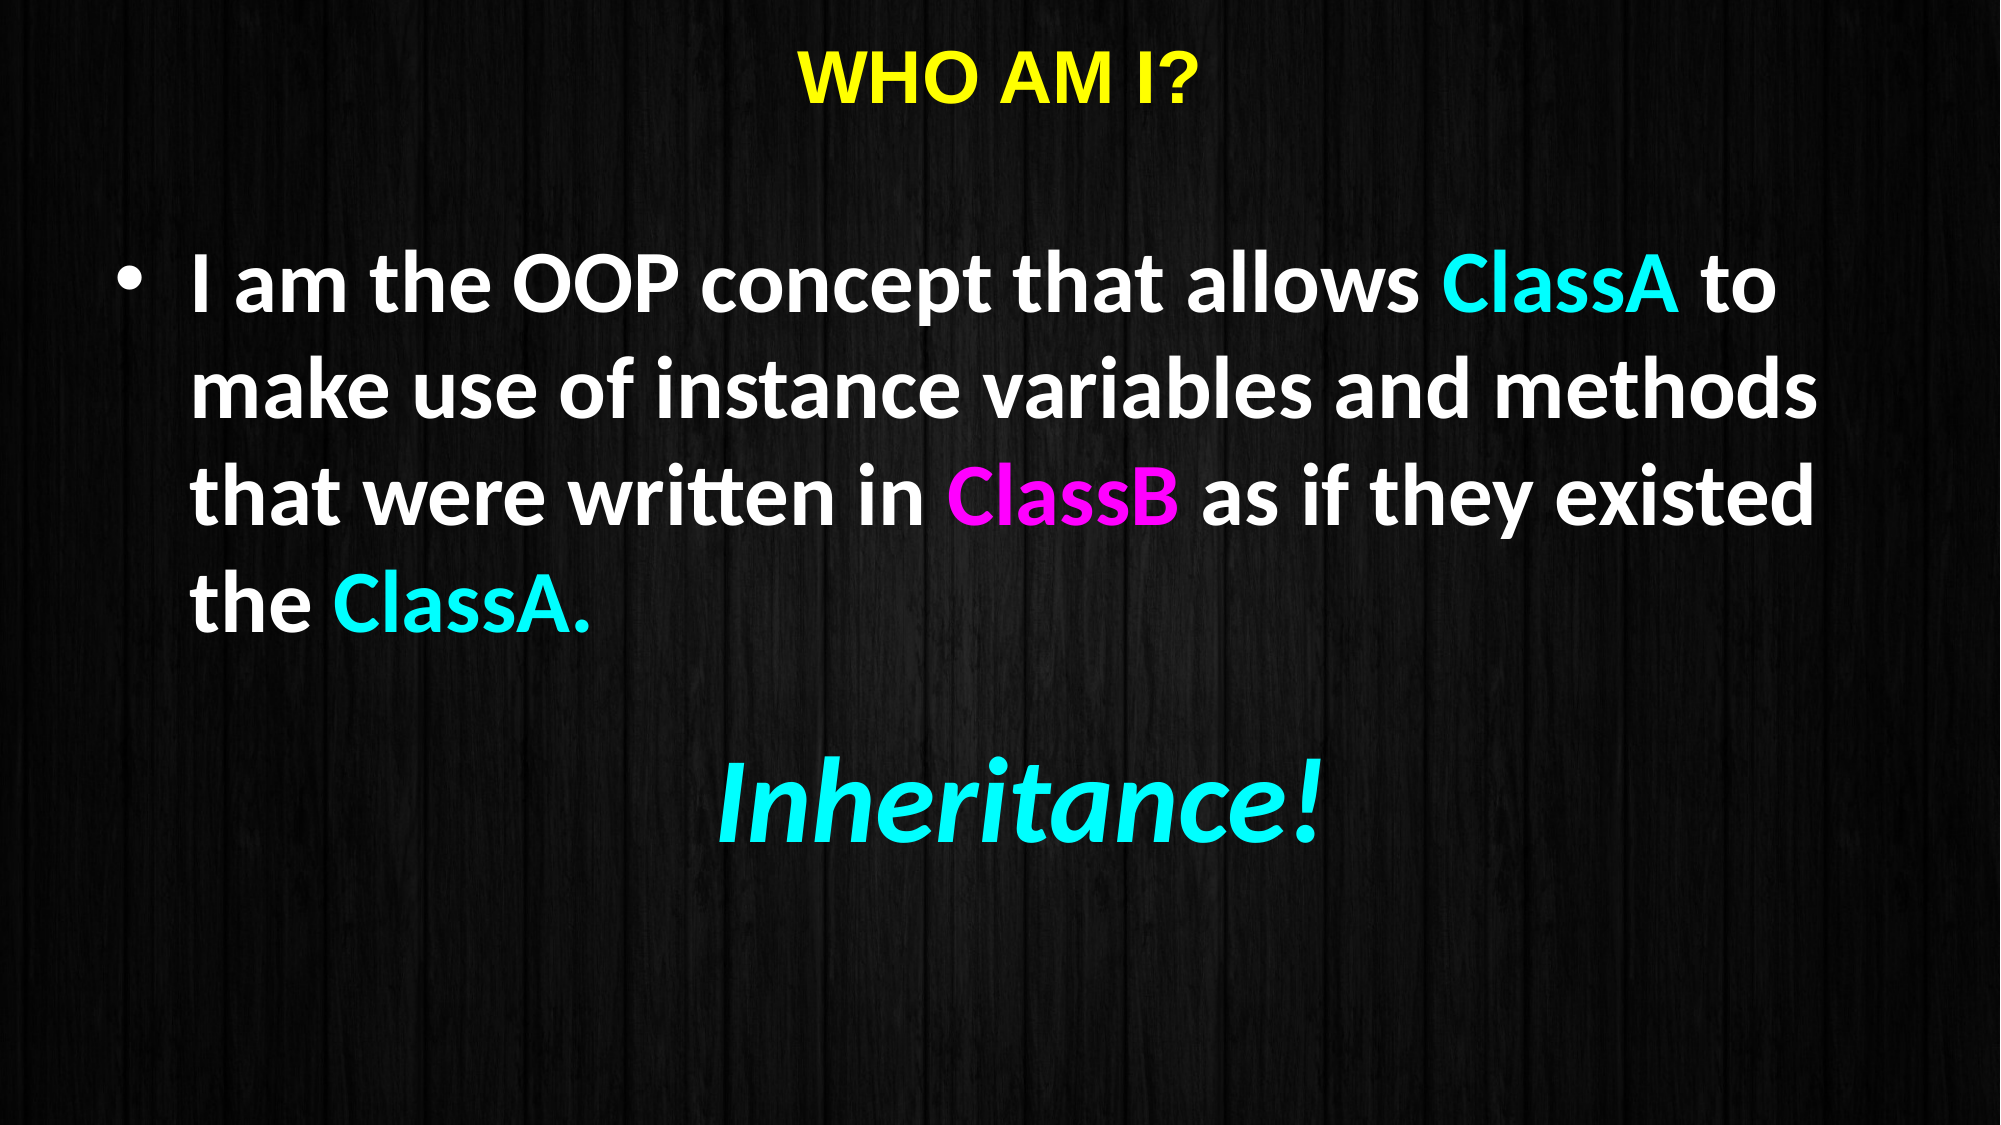

# Who am I?
I am the OOP concept that allows ClassA to make use of instance variables and methods that were written in ClassB as if they existed the ClassA.

Inheritance!